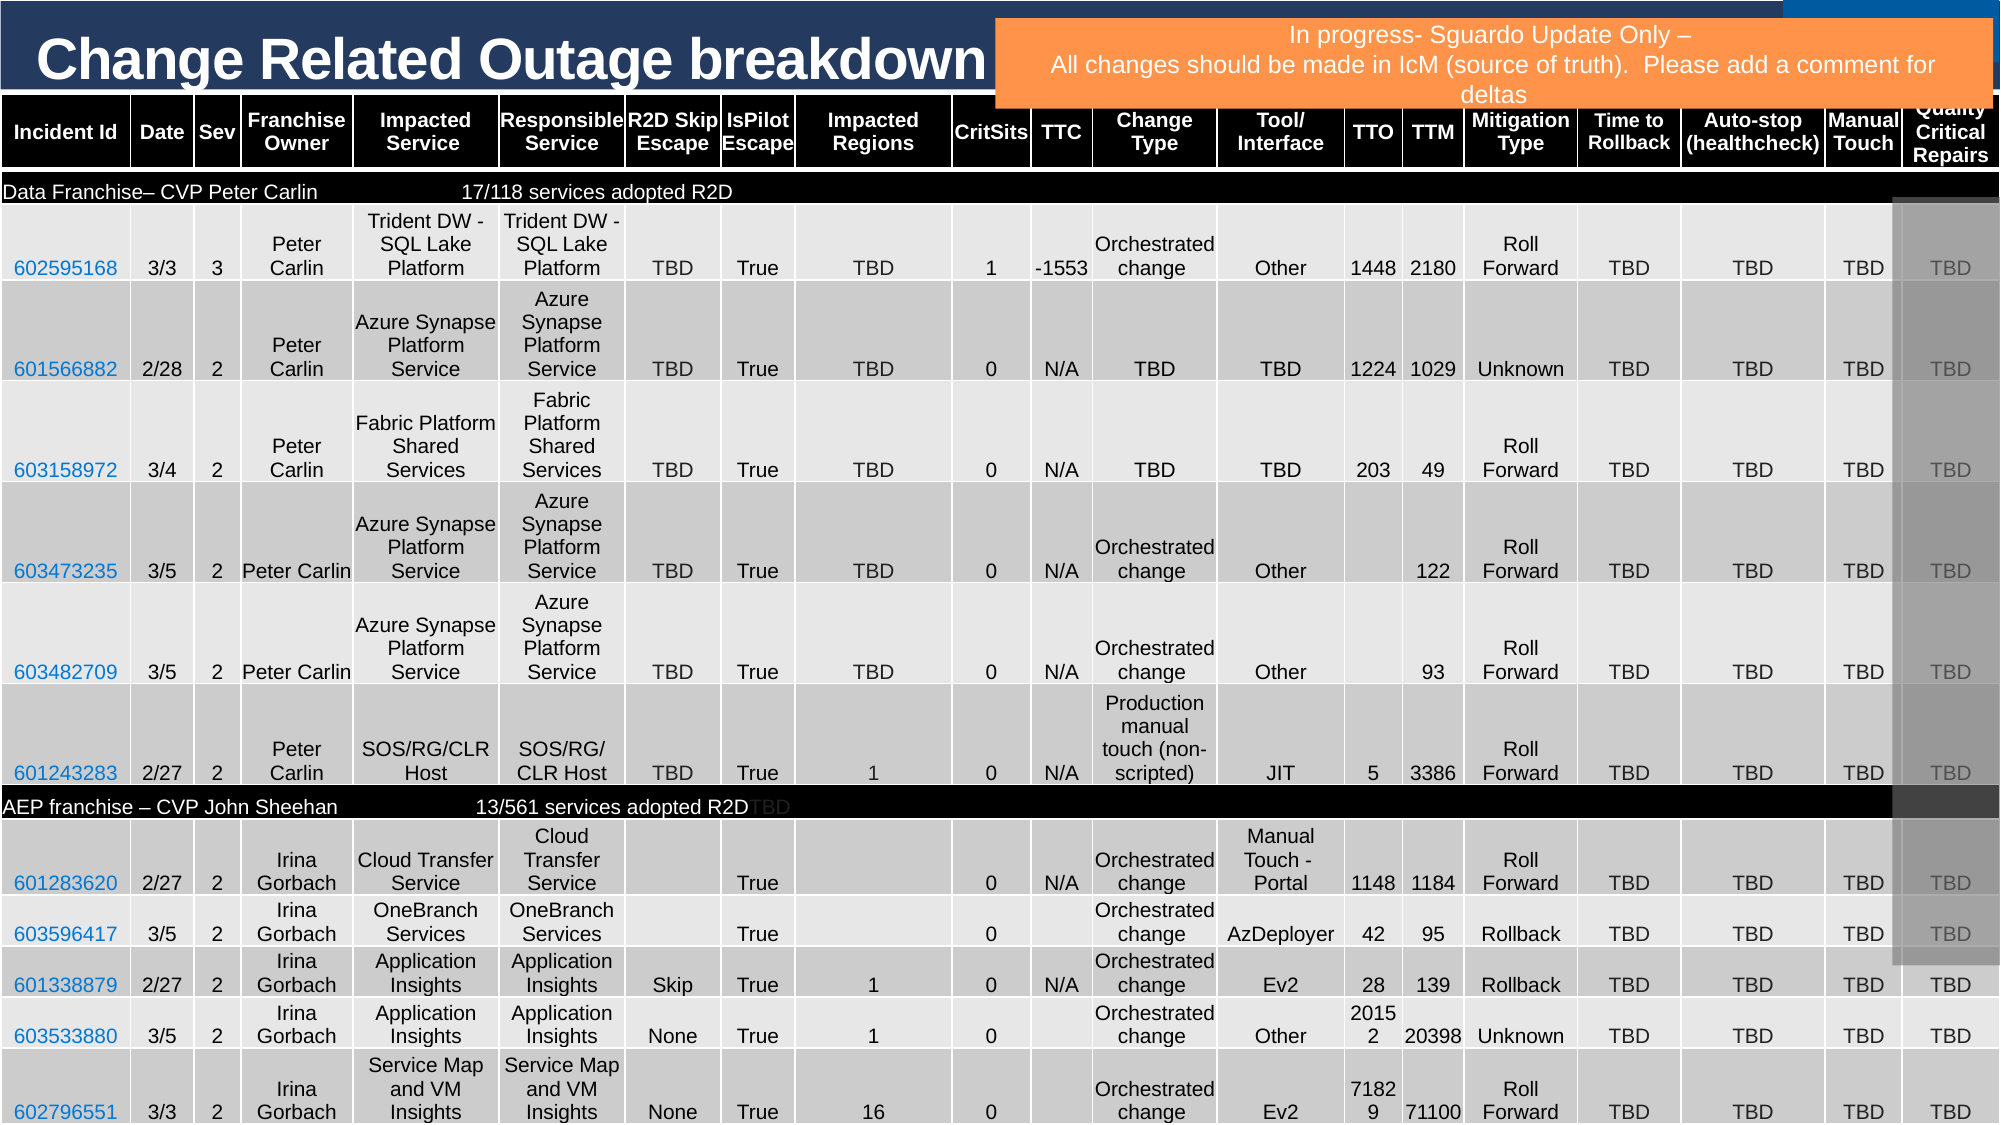

Jeff
Change Related Outage breakdown (2/27 to 3/5)

In progress- Sguardo Update Only –
All changes should be made in IcM (source of truth).  Please add a comment for deltas
| Incident Id | Date | Sev | Franchise Owner | Impacted Service | Responsible Service | R2D Skip Escape | IsPilot Escape | Impacted Regions | CritSits | TTC | Change Type | Tool/ Interface | TTO | TTM | Mitigation Type | Time to Rollback | Auto-stop (healthcheck) | Manual Touch | Quality Critical Repairs |
| --- | --- | --- | --- | --- | --- | --- | --- | --- | --- | --- | --- | --- | --- | --- | --- | --- | --- | --- | --- |
| Data Franchise– CVP Peter Carlin 17/118 services adopted R2D |  |  |  |  |  |  |  |  |  |  |  |  |  |  |  |  |  |  |  |
| 602595168 | 3/3 | 3 | Peter Carlin | Trident DW - SQL Lake Platform | Trident DW - SQL Lake Platform | TBD | True | TBD | 1 | -1553 | Orchestrated change | Other | 1448 | 2180 | Roll Forward | TBD | TBD | TBD | TBD |
| 601566882 | 2/28 | 2 | Peter Carlin | Azure Synapse Platform Service | Azure Synapse Platform Service | TBD | True | TBD | 0 | N/A | TBD | TBD | 1224 | 1029 | Unknown | TBD | TBD | TBD | TBD |
| 603158972 | 3/4 | 2 | Peter Carlin | Fabric Platform Shared Services | Fabric Platform Shared Services | TBD | True | TBD | 0 | N/A | TBD | TBD | 203 | 49 | Roll Forward | TBD | TBD | TBD | TBD |
| 603473235 | 3/5 | 2 | Peter Carlin | Azure Synapse Platform Service | Azure Synapse Platform Service | TBD | True | TBD | 0 | N/A | Orchestrated change | Other |  | 122 | Roll Forward | TBD | TBD | TBD | TBD |
| 603482709 | 3/5 | 2 | Peter Carlin | Azure Synapse Platform Service | Azure Synapse Platform Service | TBD | True | TBD | 0 | N/A | Orchestrated change | Other |  | 93 | Roll Forward | TBD | TBD | TBD | TBD |
| 601243283 | 2/27 | 2 | Peter Carlin | SOS/RG/CLR Host | SOS/RG/CLR Host | TBD | True | 1 | 0 | N/A | Production manual touch (non-scripted) | JIT | 5 | 3386 | Roll Forward | TBD | TBD | TBD | TBD |
| AEP franchise – CVP John Sheehan                        13/561 services adopted R2DTBD |  |  |  |  |  |  |  |  |  |  |  |  |  |  |  |  |  |  |  |
| 601283620 | 2/27 | 2 | Irina Gorbach | Cloud Transfer Service | Cloud Transfer Service |  | True |  | 0 | N/A | Orchestrated change | Manual Touch - Portal | 1148 | 1184 | Roll Forward | TBD | TBD | TBD | TBD |
| 603596417 | 3/5 | 2 | Irina Gorbach | OneBranch Services | OneBranch Services |  | True |  | 0 |  | Orchestrated change | AzDeployer | 42 | 95 | Rollback | TBD | TBD | TBD | TBD |
| 601338879 | 2/27 | 2 | Irina Gorbach | Application Insights | Application Insights | Skip | True | 1 | 0 | N/A | Orchestrated change | Ev2 | 28 | 139 | Rollback | TBD | TBD | TBD | TBD |
| 603533880 | 3/5 | 2 | Irina Gorbach | Application Insights | Application Insights | None | True | 1 | 0 |  | Orchestrated change | Other | 20152 | 20398 | Unknown | TBD | TBD | TBD | TBD |
| 602796551 | 3/3 | 2 | Irina Gorbach | Service Map and VM Insights | Service Map and VM Insights | None | True | 16 | 0 |  | Orchestrated change | Ev2 | 71829 | 71100 | Roll Forward | TBD | TBD | TBD | TBD |